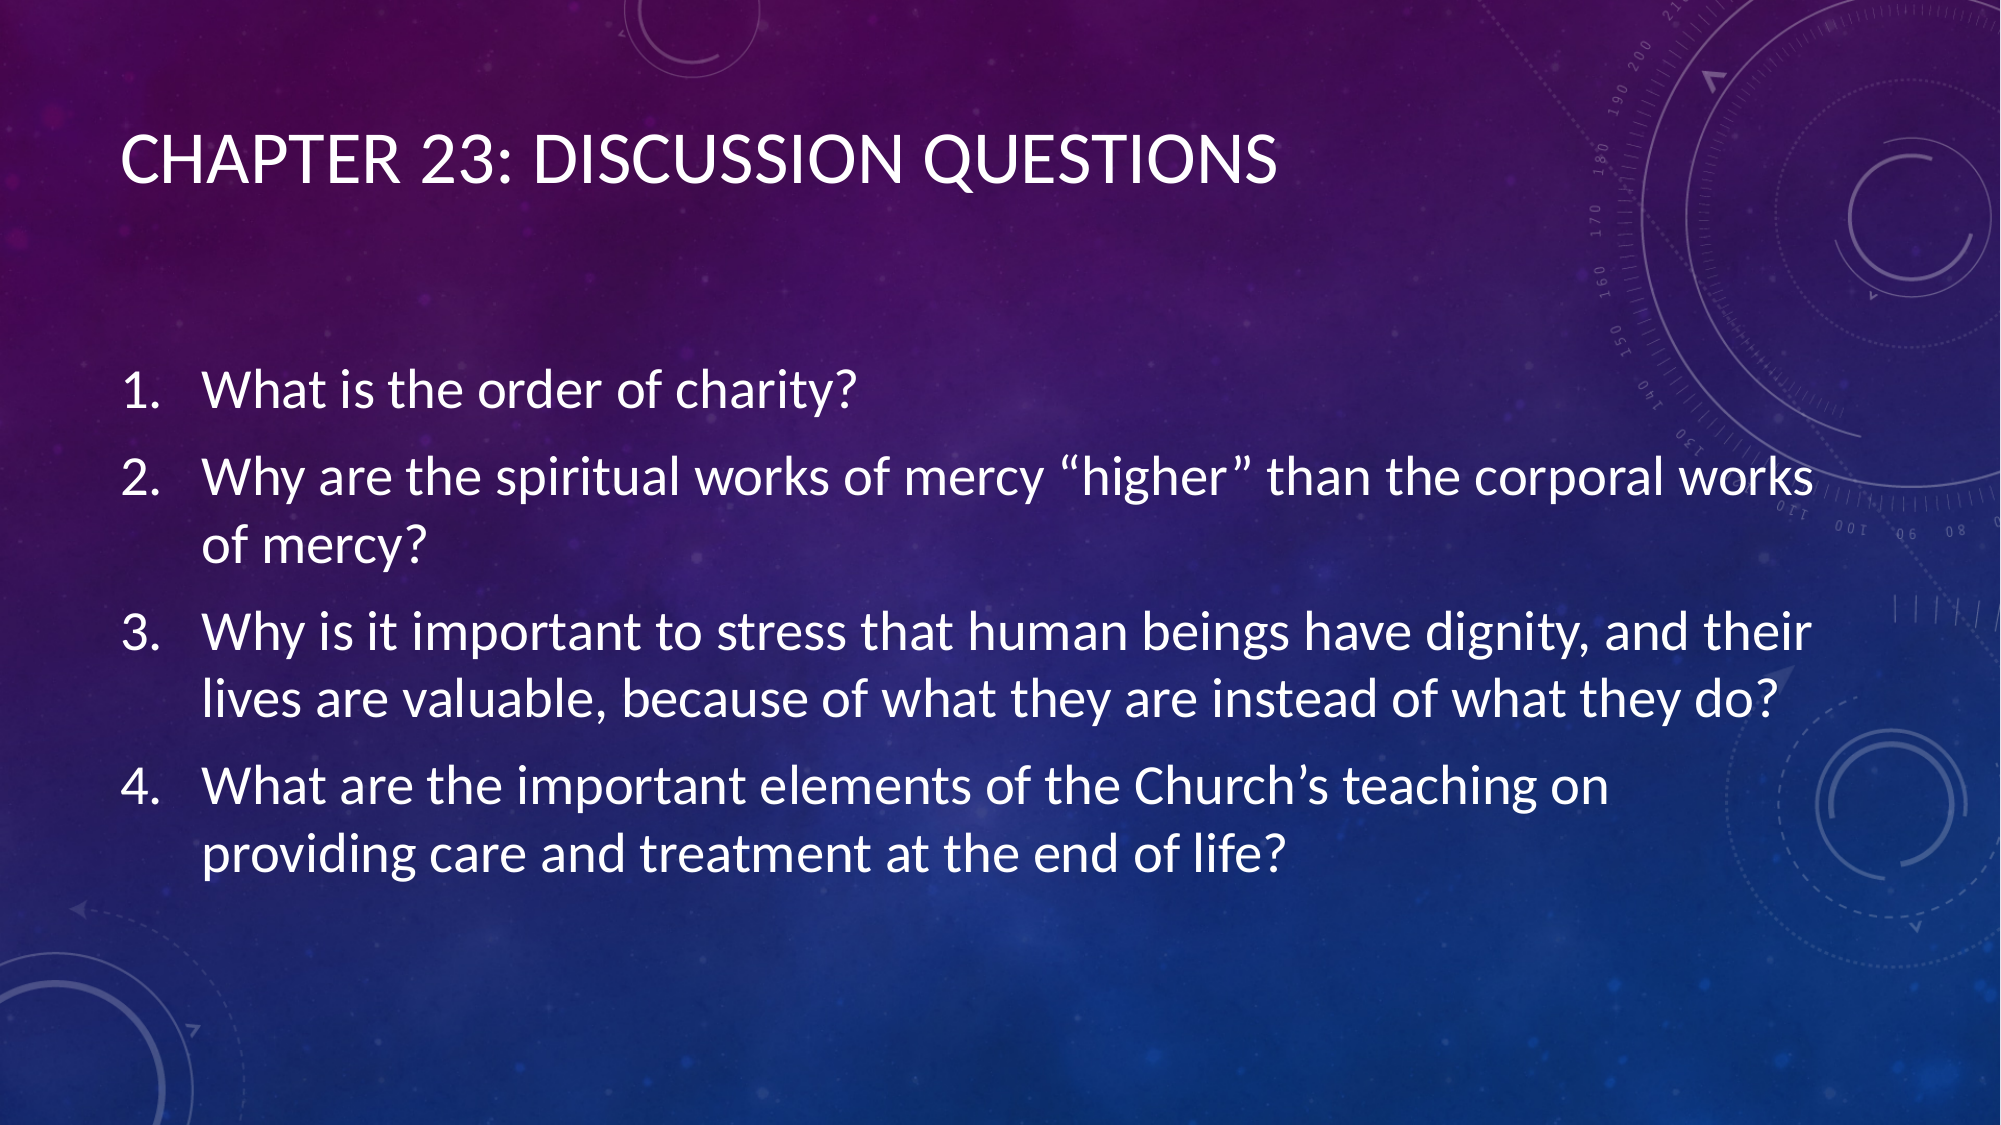

# Chapter 23: Discussion Questions
What is the order of charity?
Why are the spiritual works of mercy “higher” than the corporal works of mercy?
Why is it important to stress that human beings have dignity, and their lives are valuable, because of what they are instead of what they do?
What are the important elements of the Church’s teaching on providing care and treatment at the end of life?